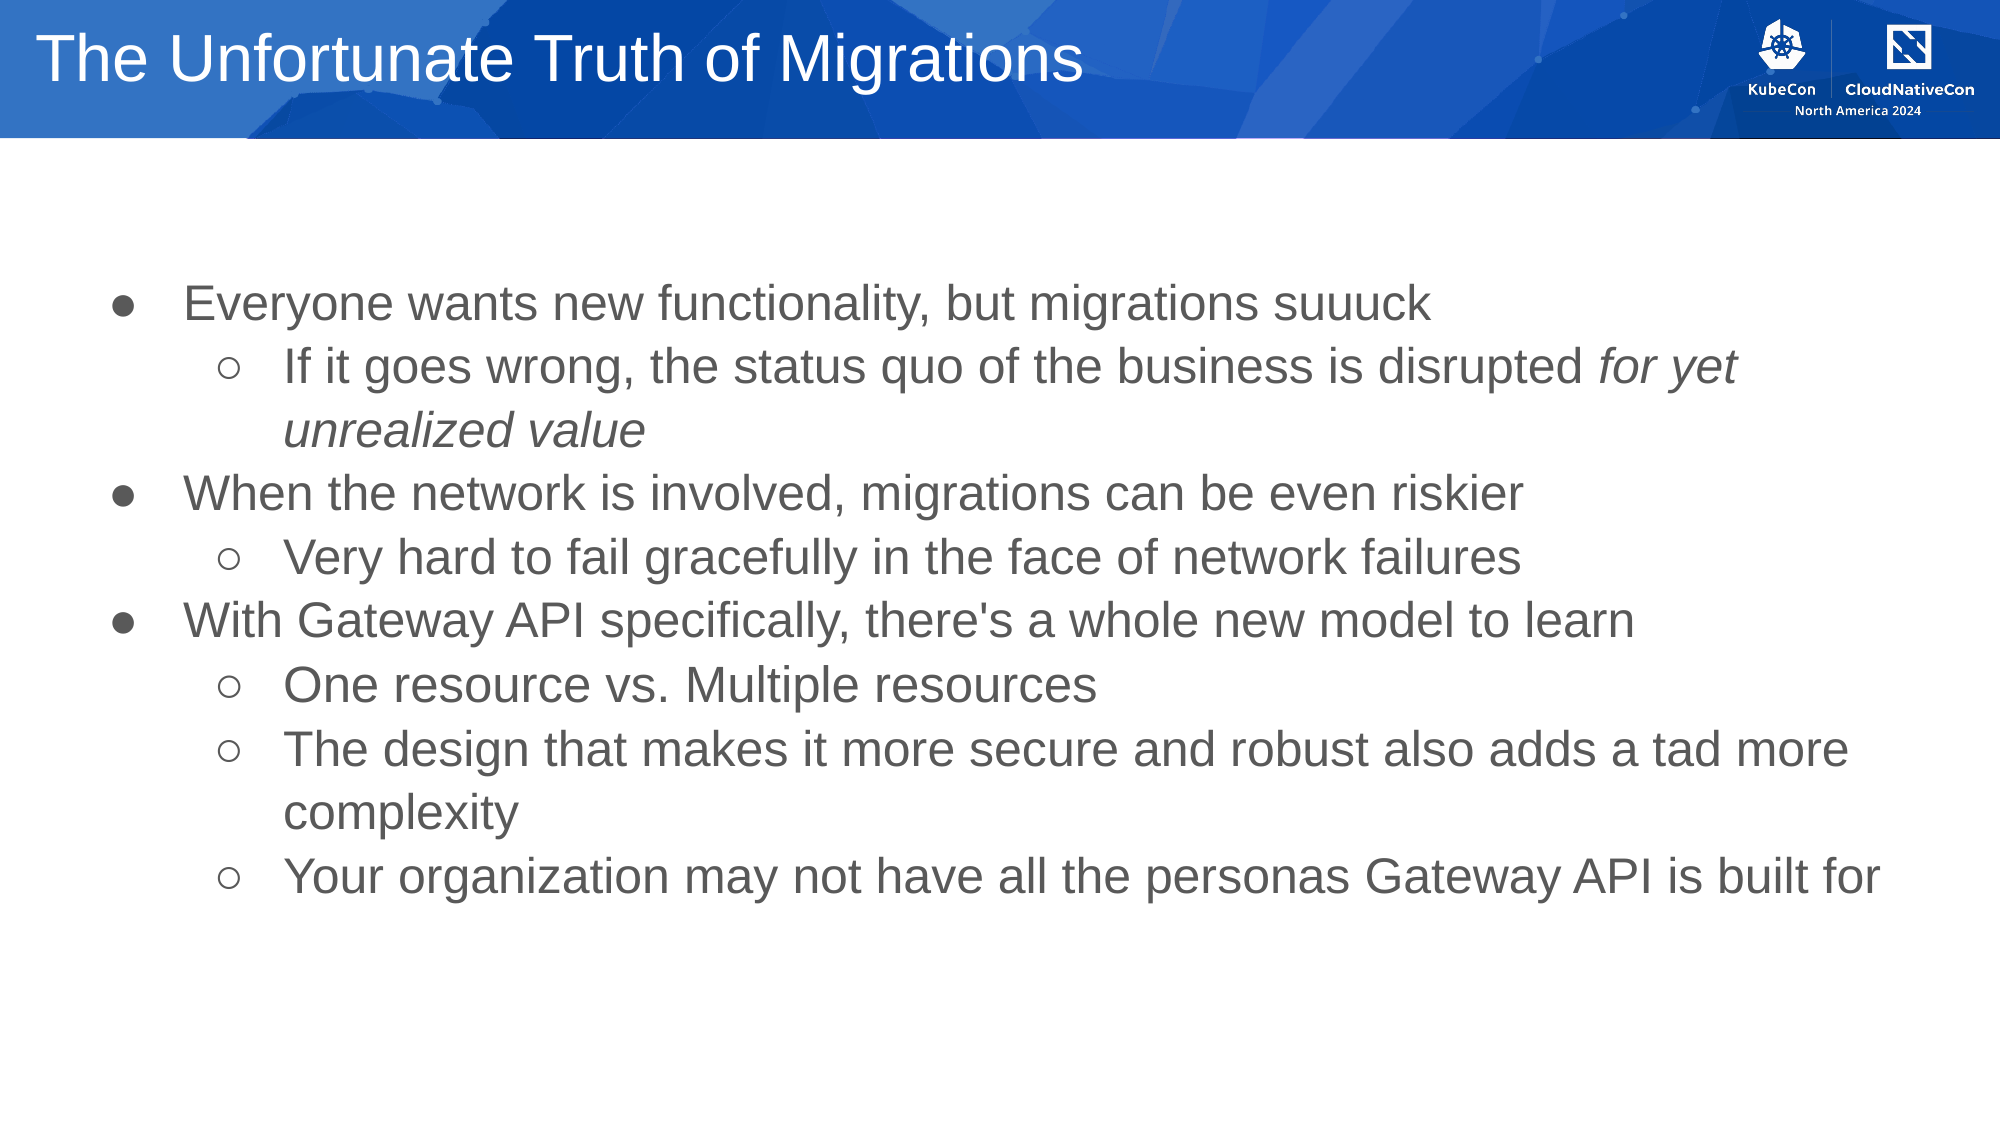

# The Unfortunate Truth of Migrations
Everyone wants new functionality, but migrations suuuck
If it goes wrong, the status quo of the business is disrupted for yet unrealized value
When the network is involved, migrations can be even riskier
Very hard to fail gracefully in the face of network failures
With Gateway API specifically, there's a whole new model to learn
One resource vs. Multiple resources
The design that makes it more secure and robust also adds a tad more complexity
Your organization may not have all the personas Gateway API is built for